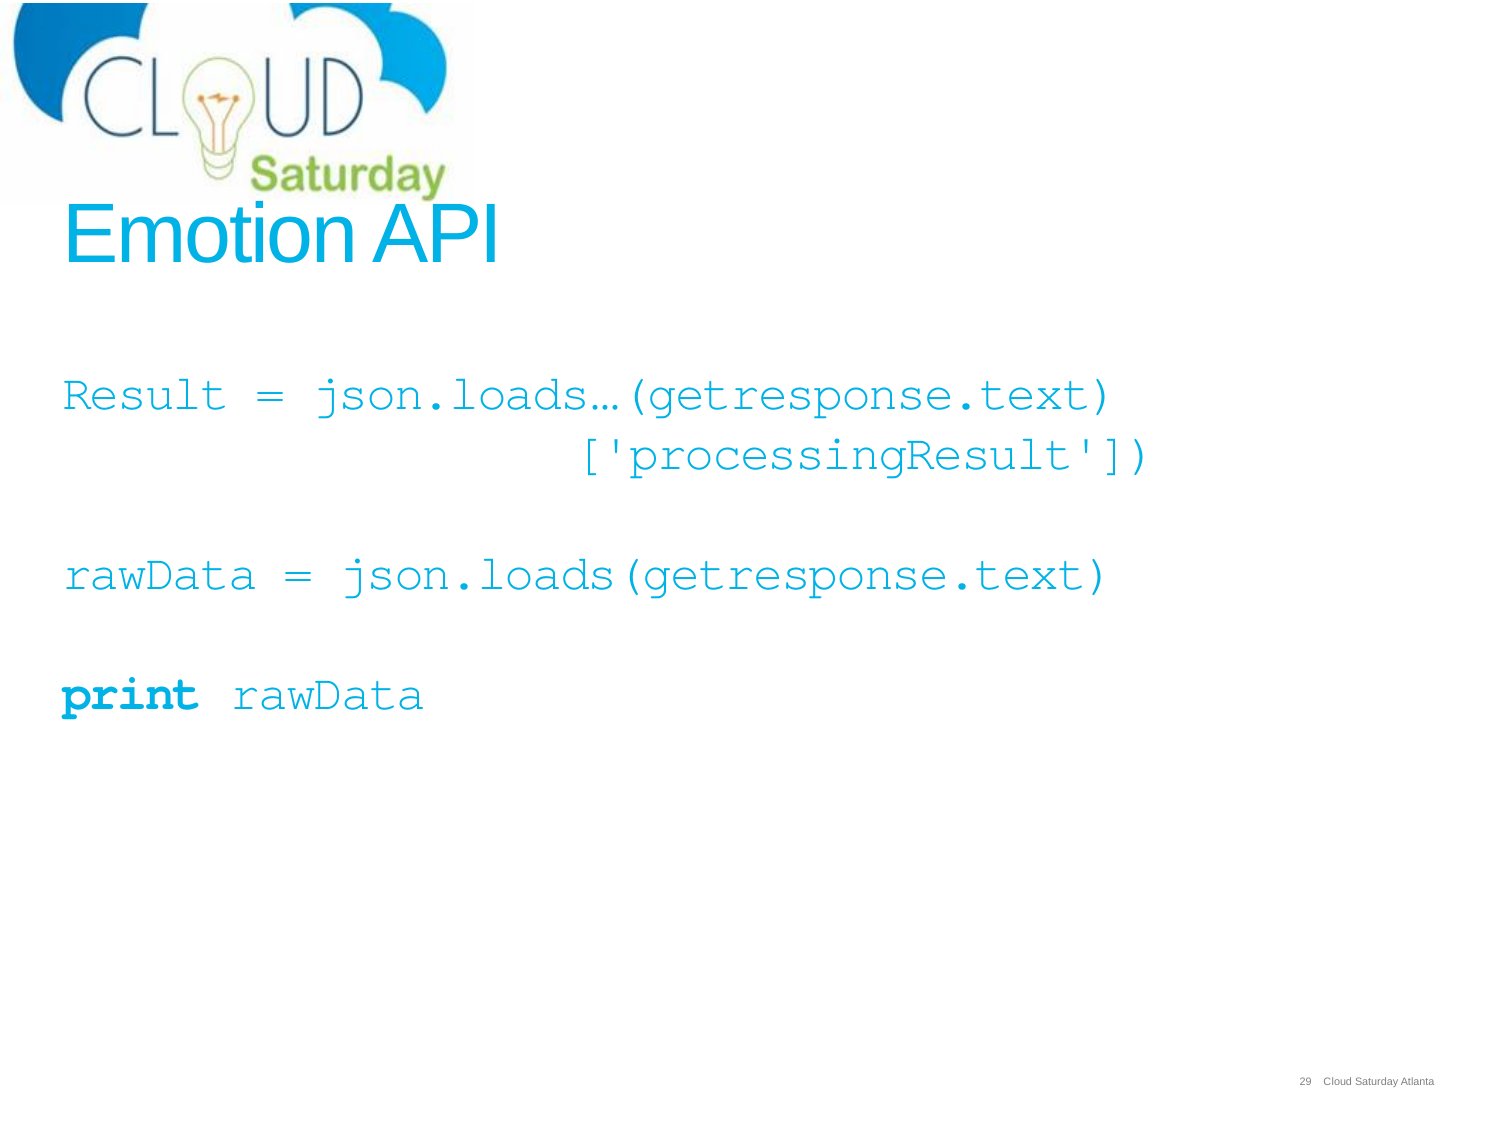

# Emotion API
Result = json.loads…(getresponse.text)
	             ['processingResult'])

rawData = json.loads(getresponse.text)

print rawData